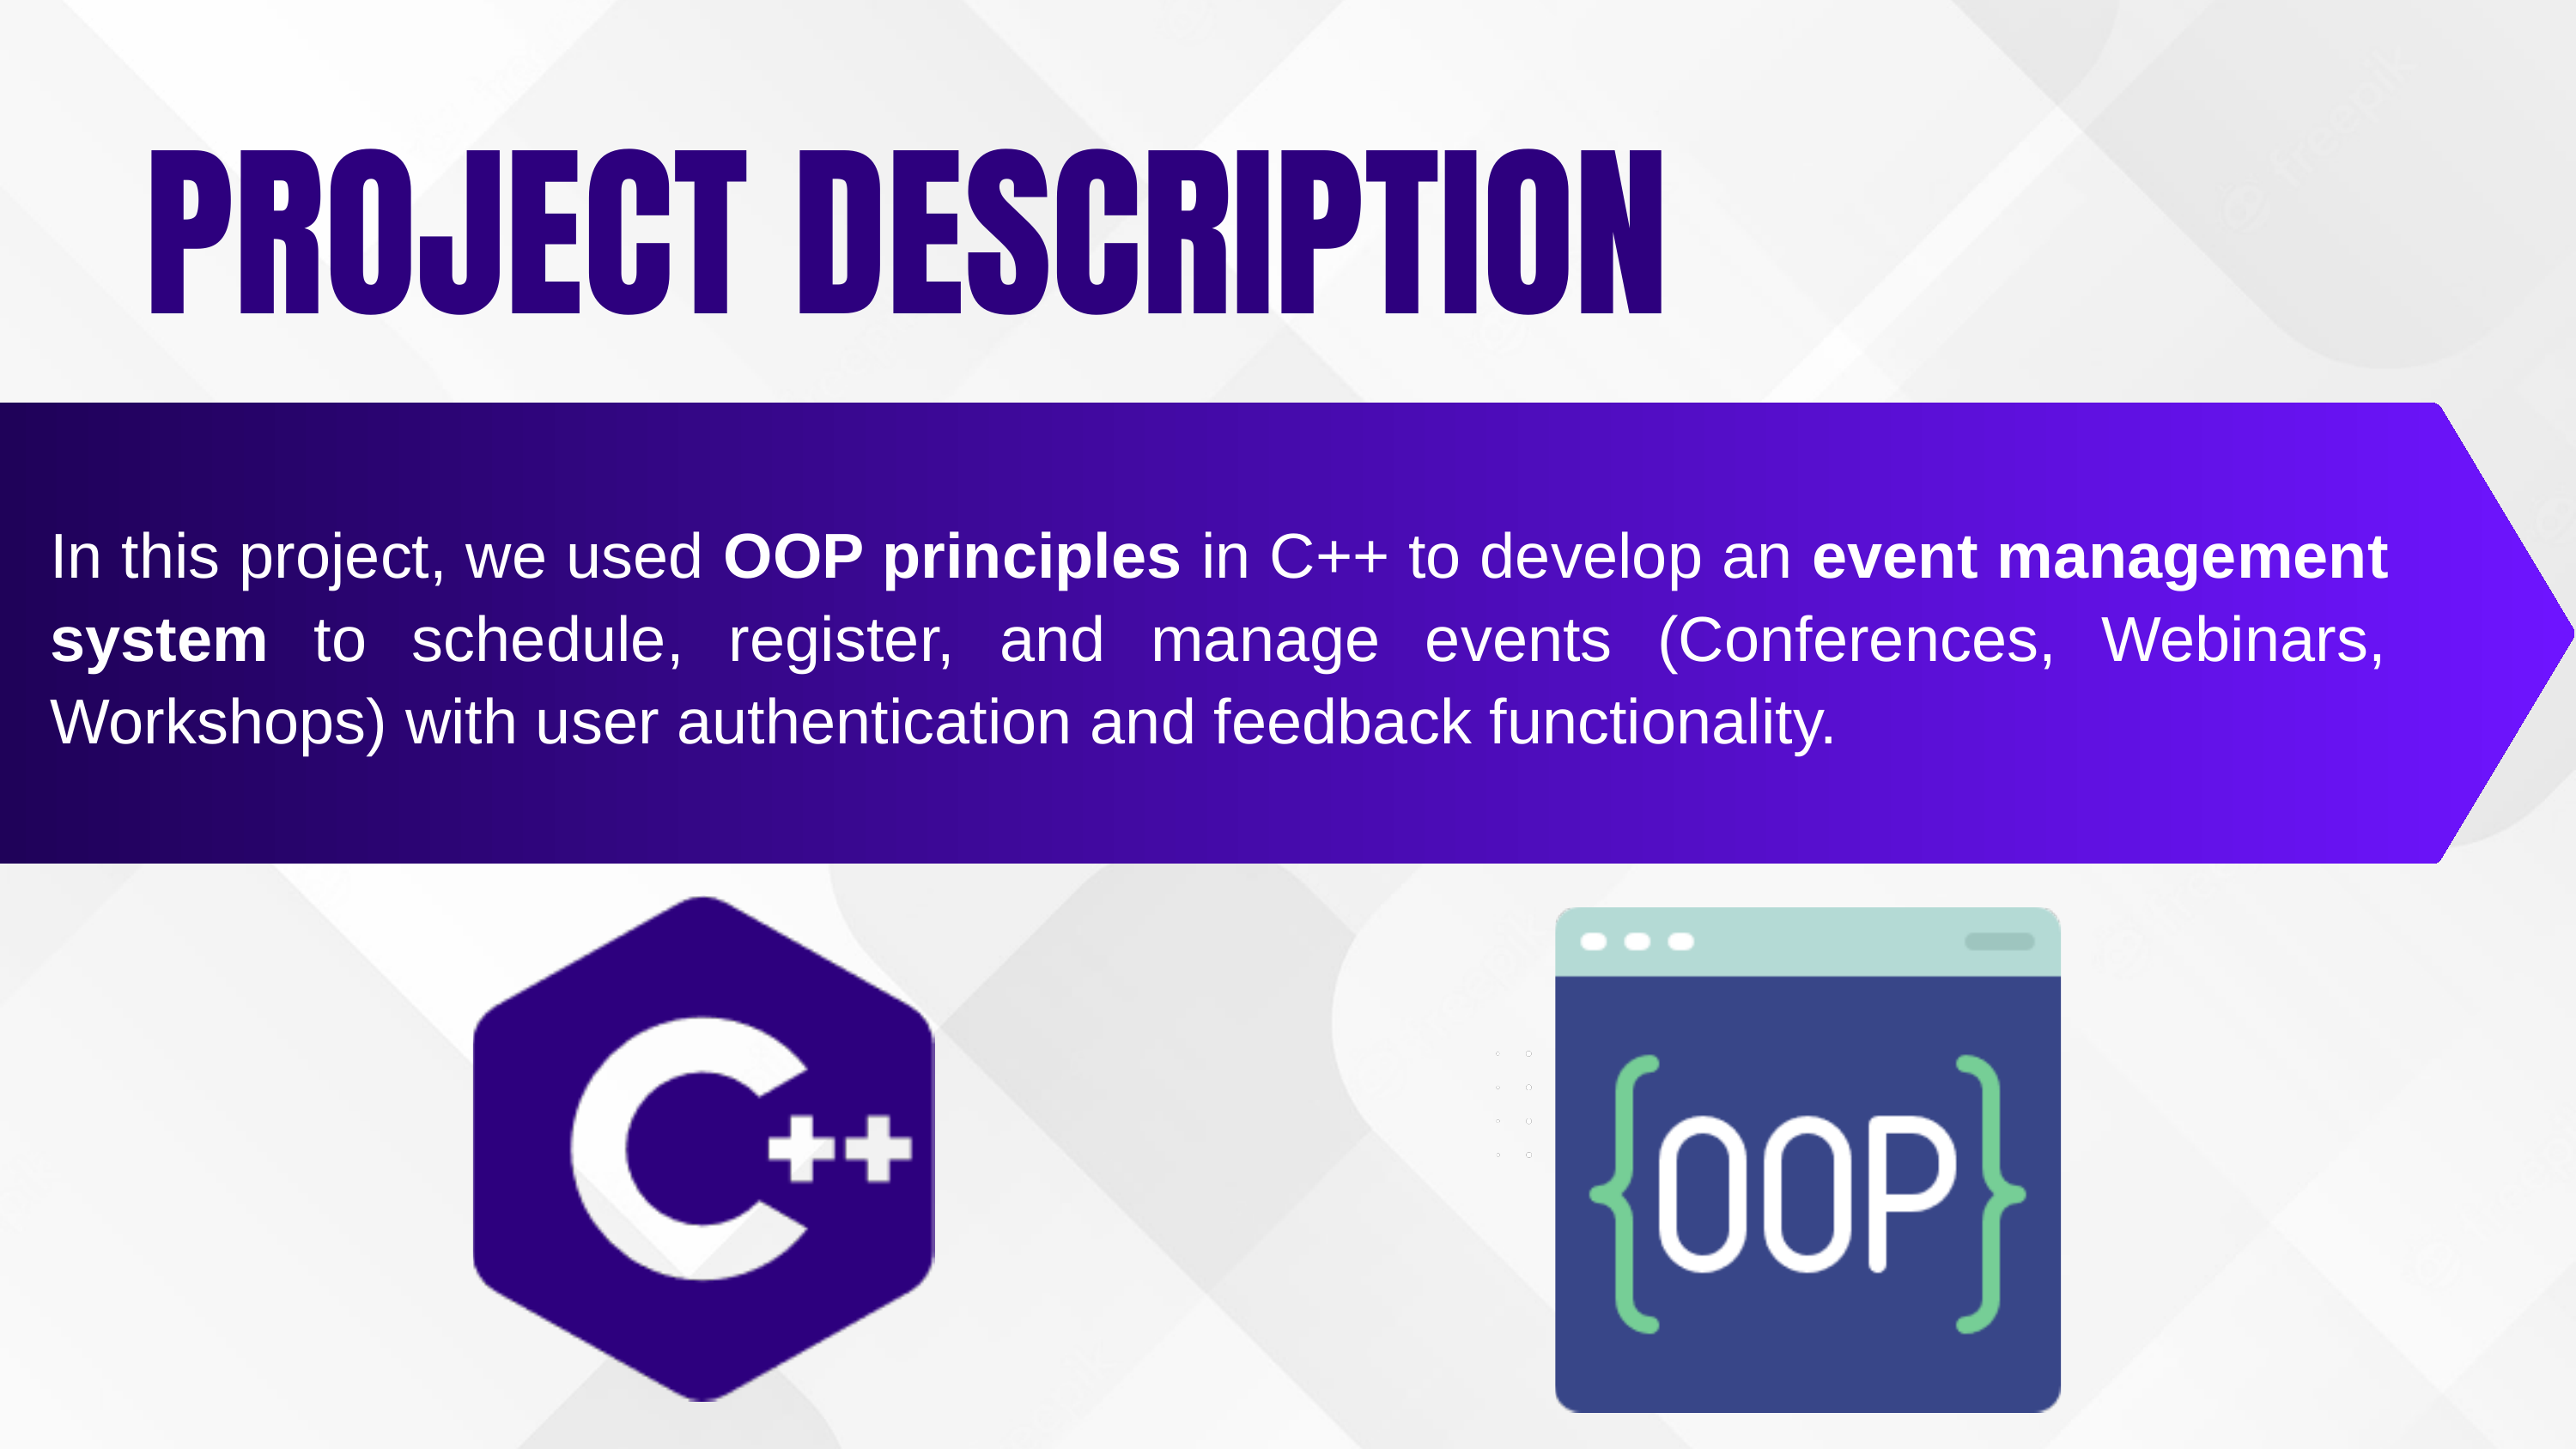

PROJECT DESCRIPTION

In this project, we used OOP principles in C++ to develop an event management system to schedule, register, and manage events (Conferences, Webinars, Workshops) with user authentication and feedback functionality.